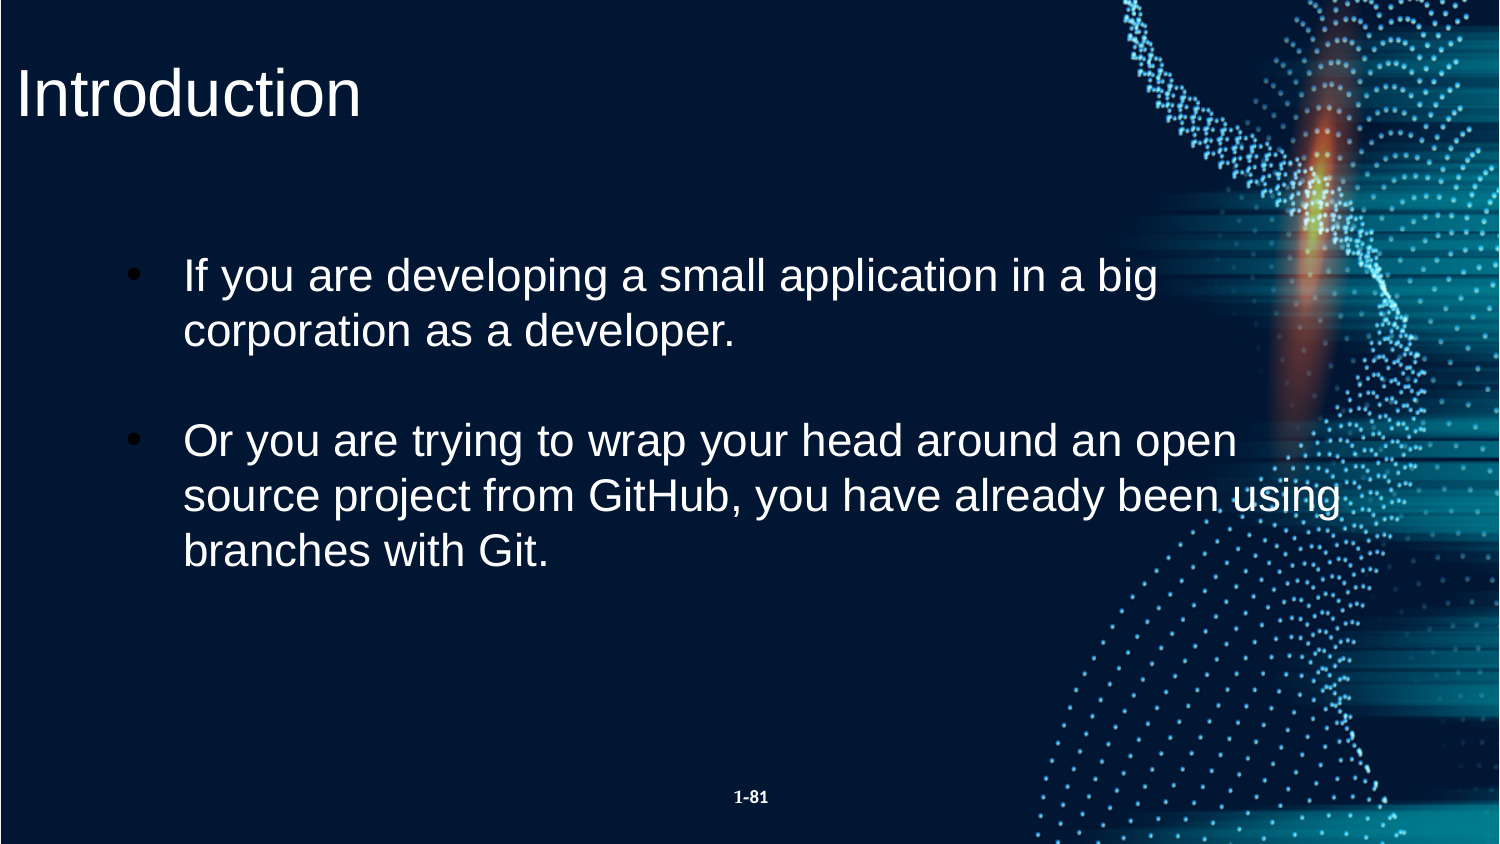

Introduction
If you are developing a small application in a big corporation as a developer.

Or you are trying to wrap your head around an open source project from GitHub, you have already been using branches with Git.

1-81